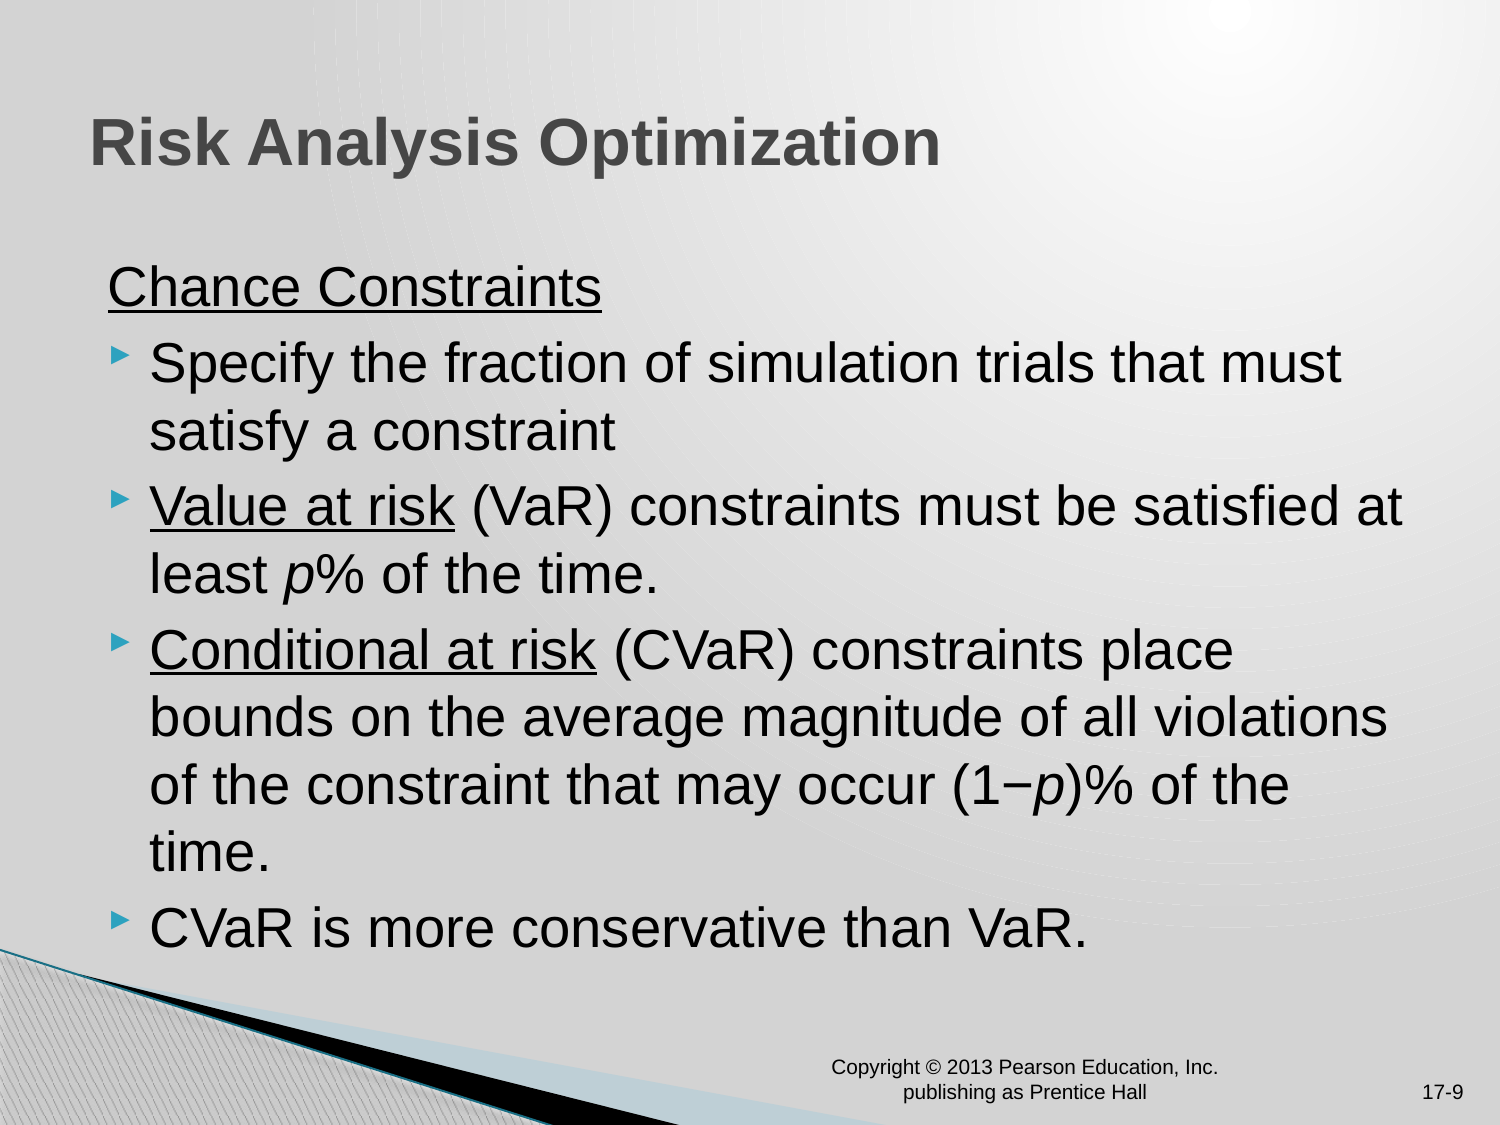

# Risk Analysis Optimization
Chance Constraints
Specify the fraction of simulation trials that must satisfy a constraint
Value at risk (VaR) constraints must be satisfied at least p% of the time.
Conditional at risk (CVaR) constraints place bounds on the average magnitude of all violations of the constraint that may occur (1−p)% of the time.
CVaR is more conservative than VaR.
Copyright © 2013 Pearson Education, Inc. publishing as Prentice Hall
17-9